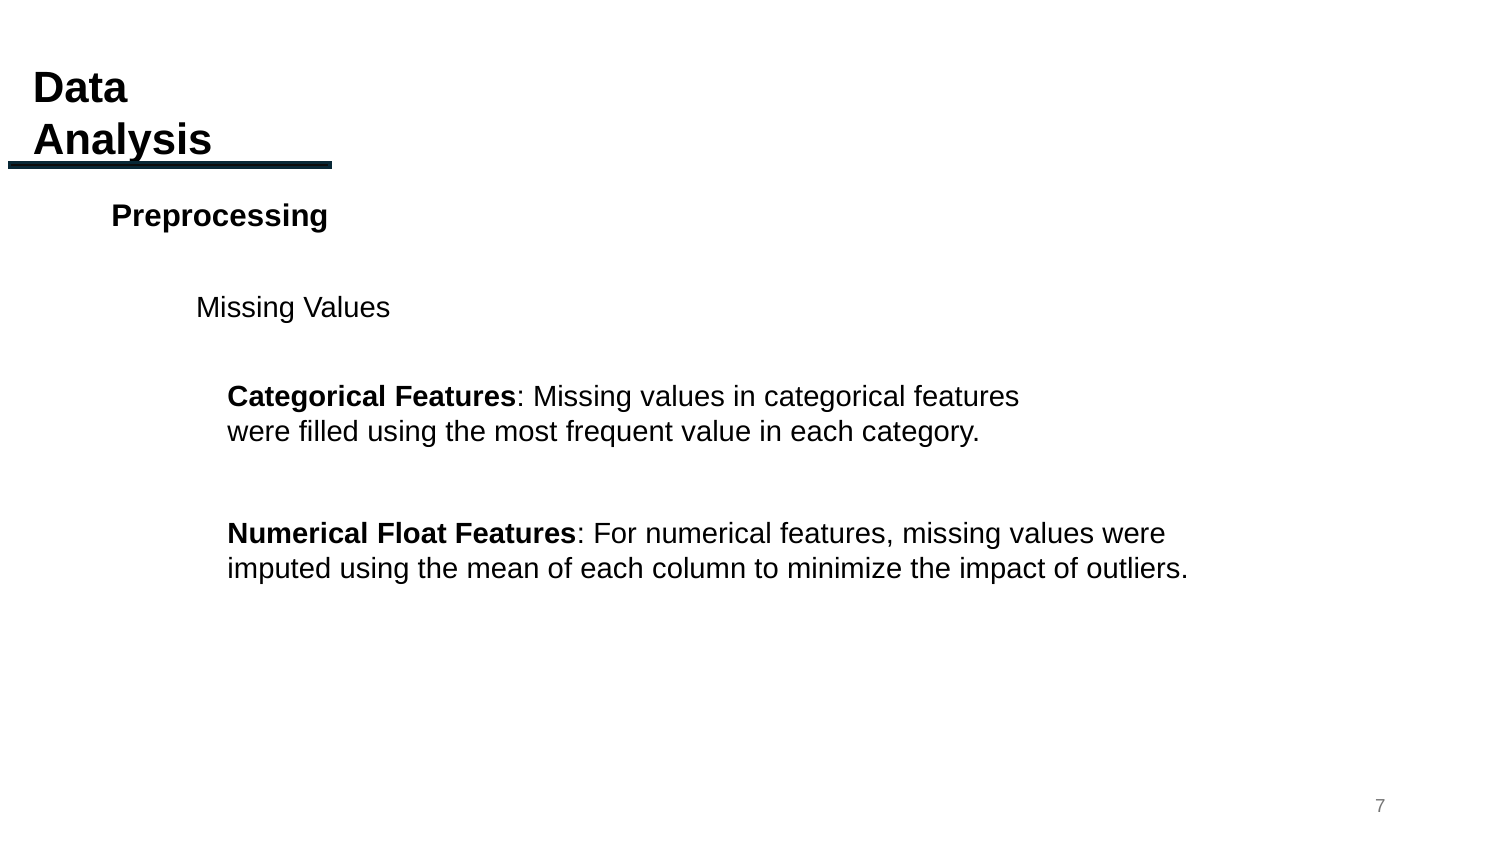

Data Analysis

Preprocessing
Missing Values
Categorical Features: Missing values in categorical features were filled using the most frequent value in each category.
Numerical Float Features: For numerical features, missing values were imputed using the mean of each column to minimize the impact of outliers.
7